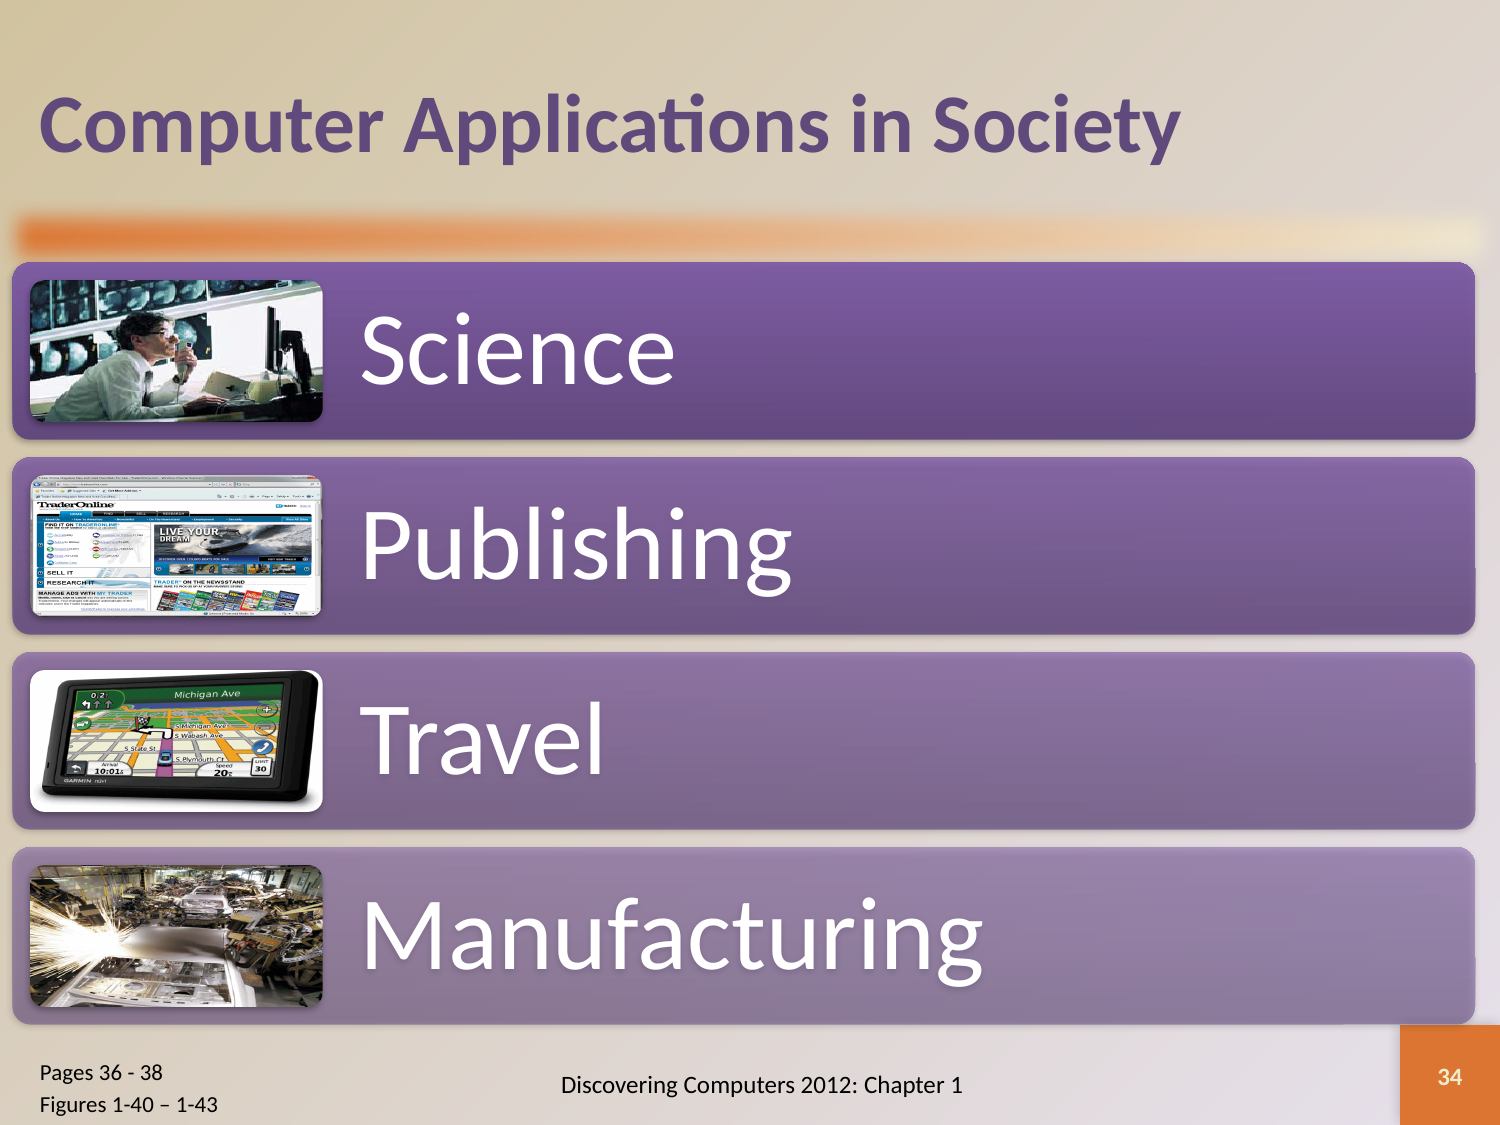

# Computer Applications in Society
Science
Publishing
Travel
Manufacturing
34
Discovering Computers 2012: Chapter 1
Pages 36 - 38
Figures 1-40 – 1-43